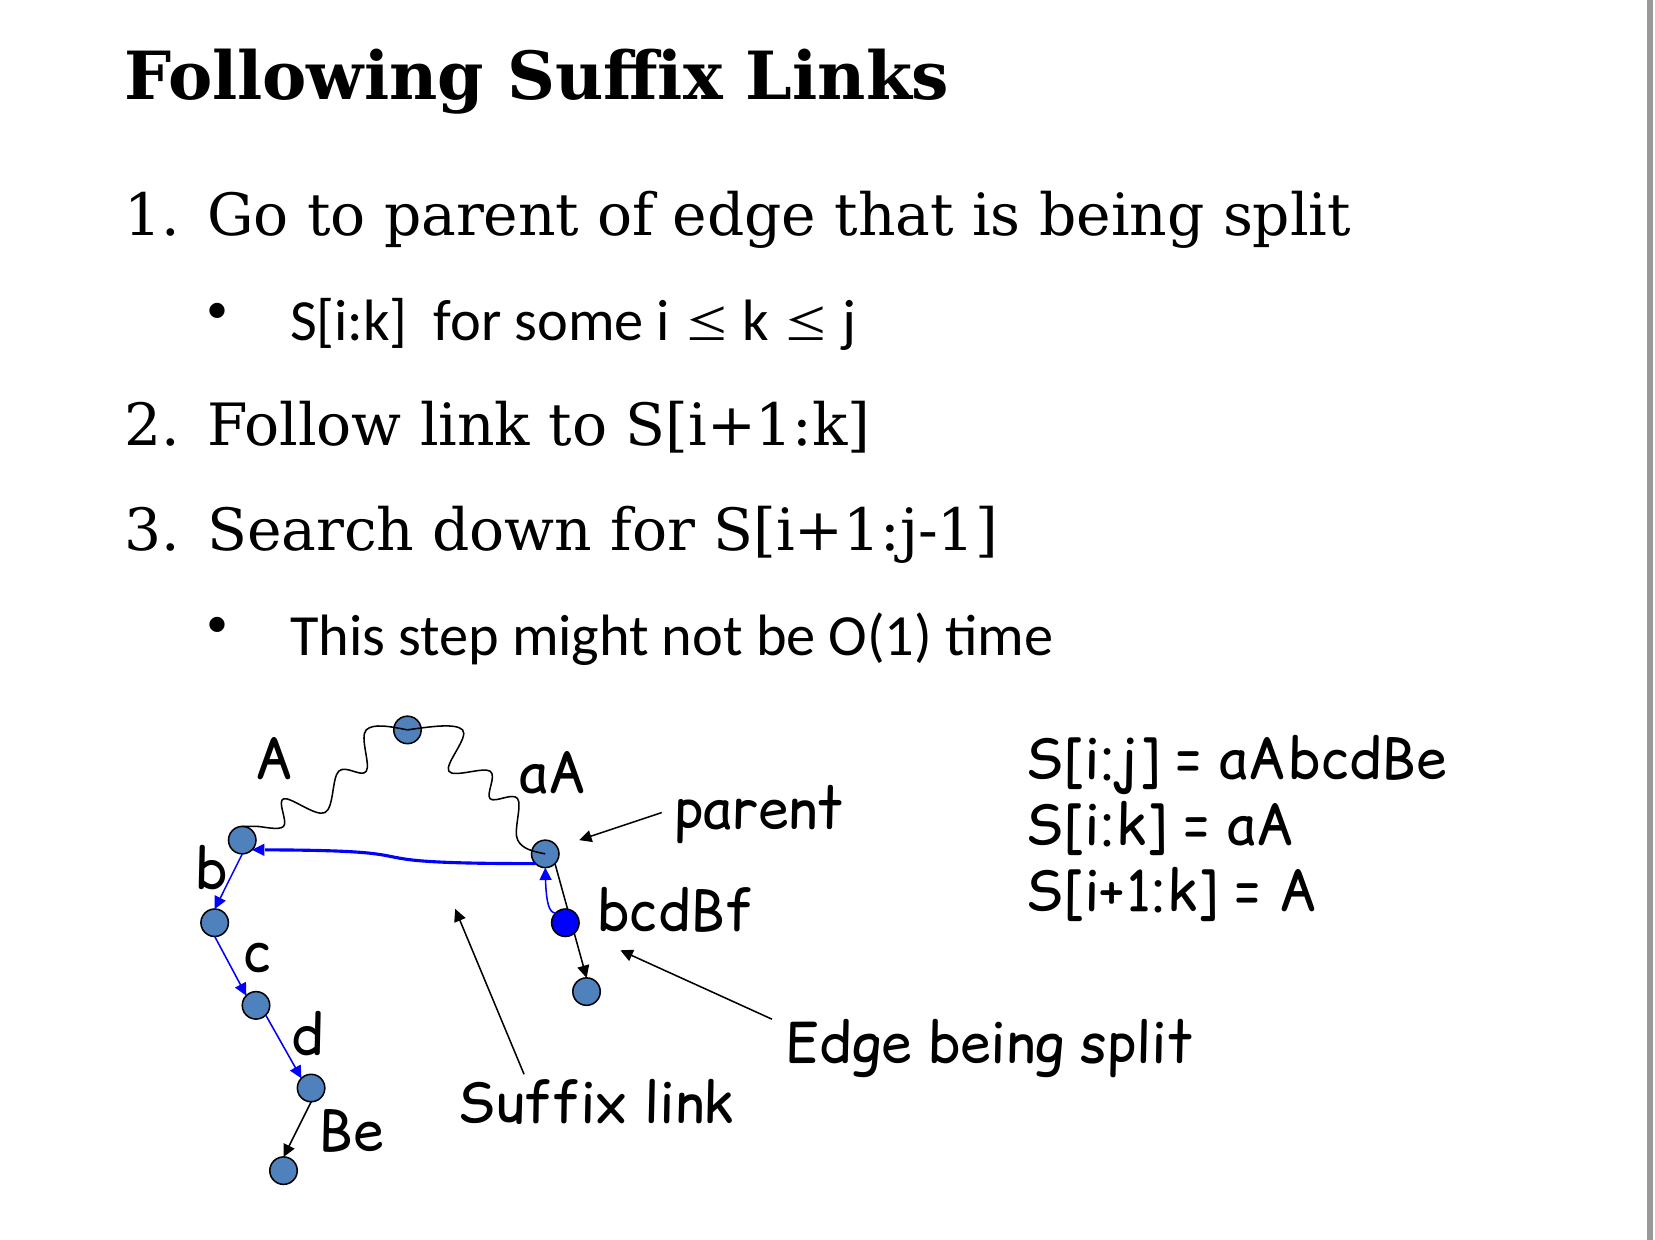

# Following Suffix Links
Go to parent of edge that is being split
S[i:k]  for some i ≤ k ≤ j
Follow link to S[i+1:k]
Search down for S[i+1:j-1]
This step might not be O(1) time
A

S[i:j] = aAbcdBe
S[i:k] = aA
S[i+1:k] = A

aA
parent

b

bcdBf

c

d
Edge being split
Suffix link

Be